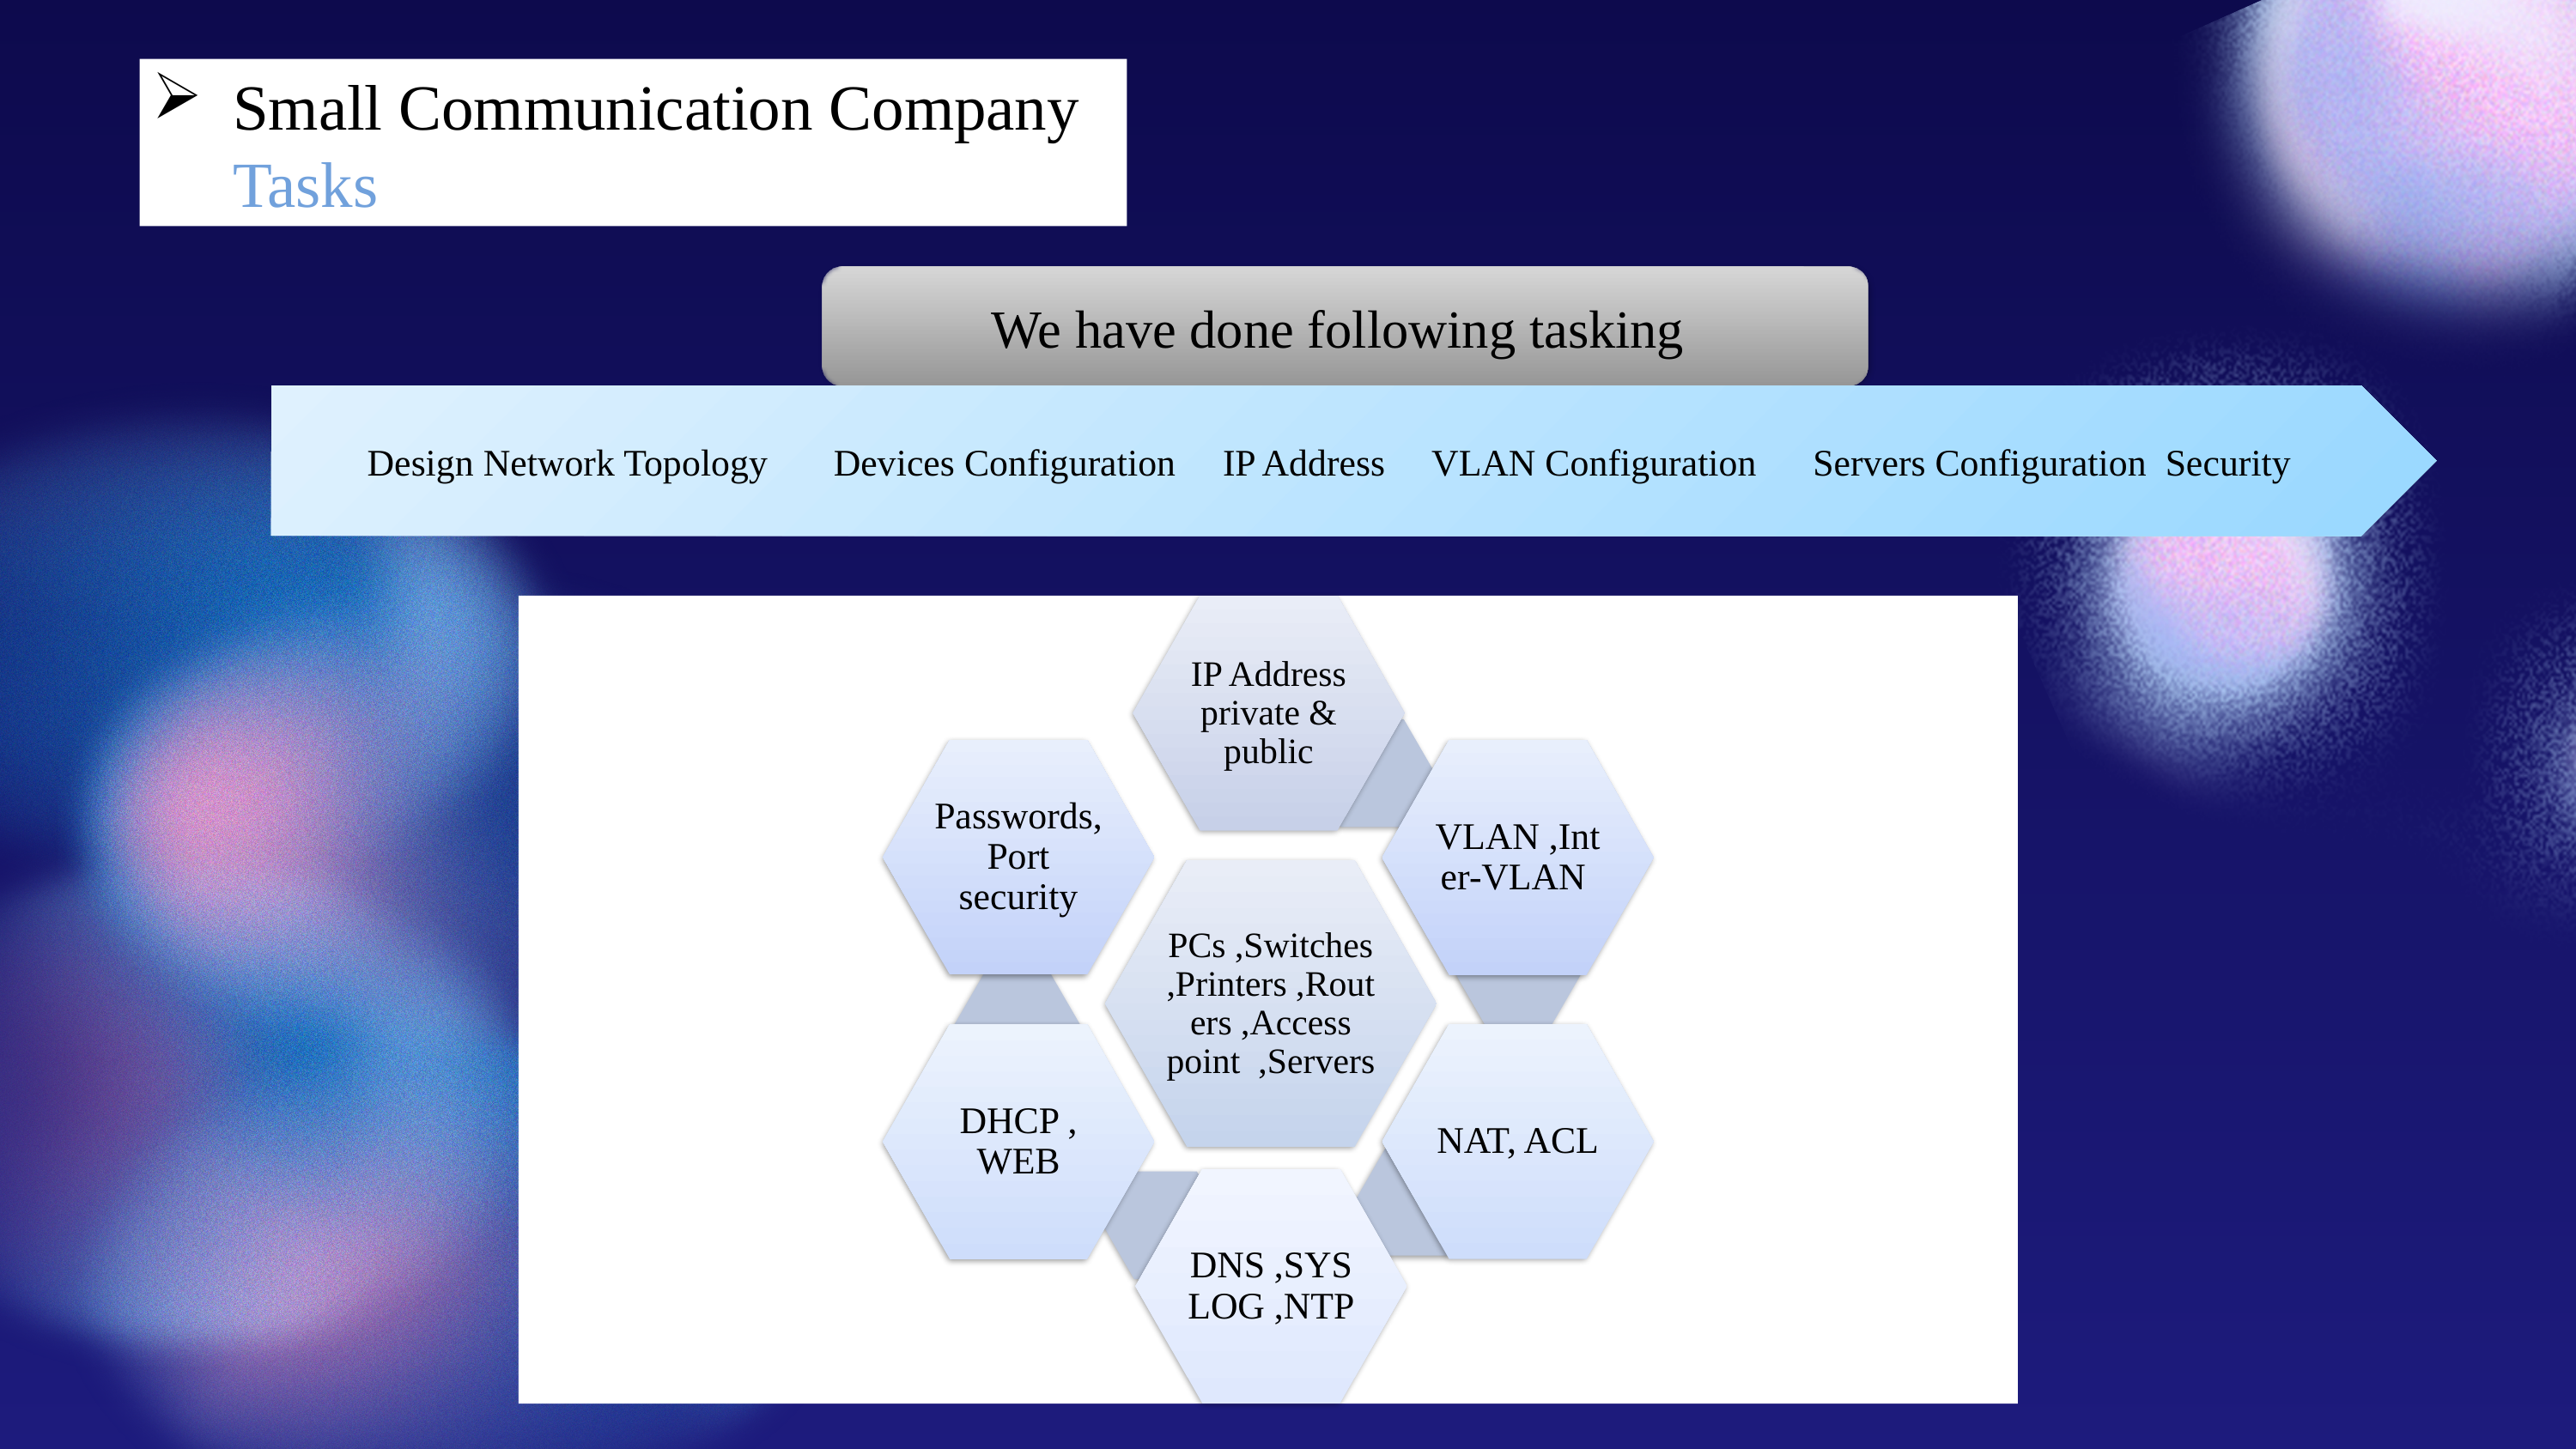

Small Communication Company
Tasks
We have done following tasking

Design Network Topology       Devices Configuration     IP Address     VLAN Configuration      Servers Configuration  Security
PCs ,Switches ,Printers ,Routers ,Access point  ,Servers
IP Address private & public
VLAN ,Inter-VLAN
NAT, ACL
DNS ,SYSLOG ,NTP
DHCP , WEB
Passwords, Port security